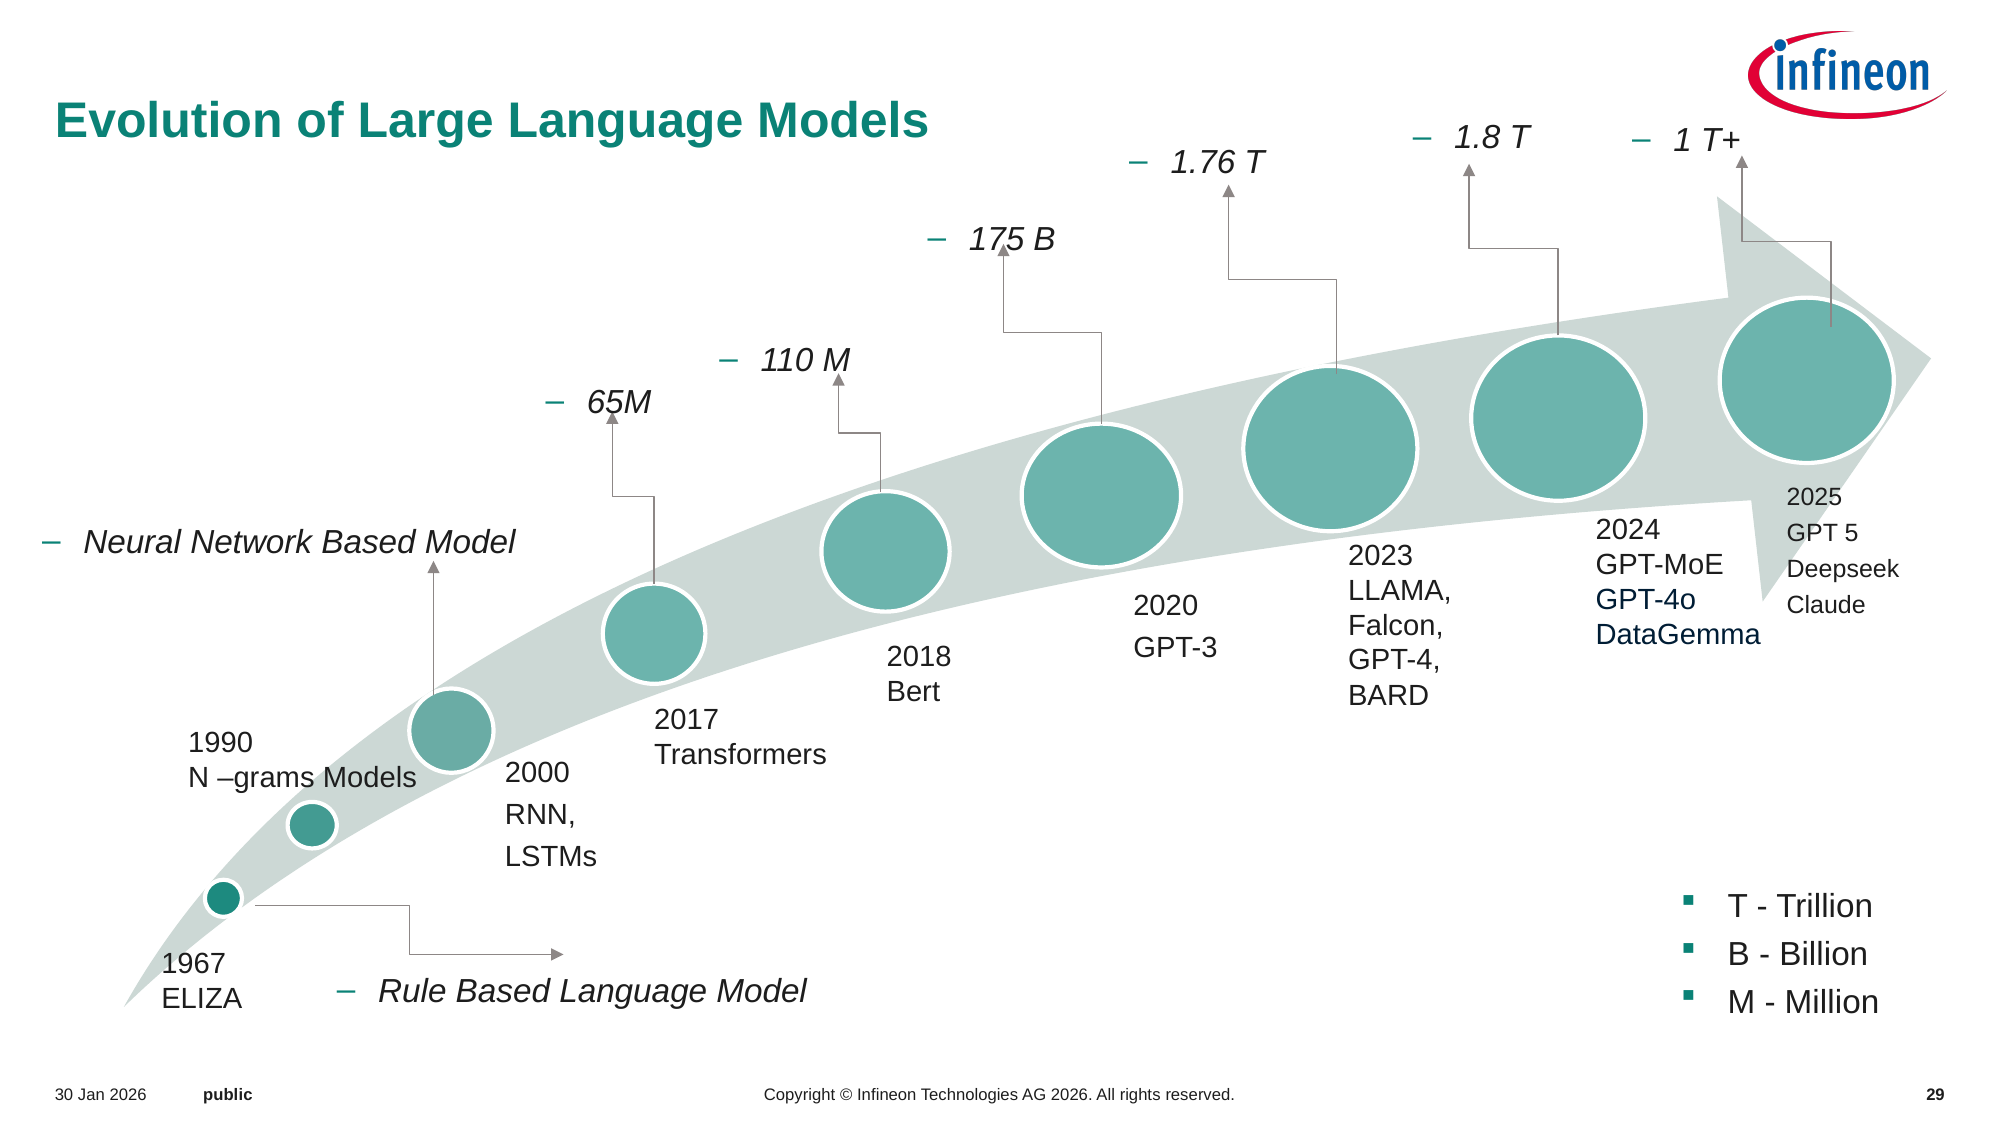

# Evolution of Large Language Models
1.8 T
1 T+
1.76 T
2000
RNN,
LSTMs

2020
GPT-3
175 B

110 M

65M

2025
GPT 5
Deepseek
Claude

Neural Network Based Model

2023
LLAMA,
Falcon,
GPT-4,
BARD
2024
GPT-MoE
GPT-4o
DataGemma

2018
Bert
2017
Transformers
1990
N –grams Models
T - Trillion
B - Billion
M - Million
1967
ELIZA
Rule Based Language Model